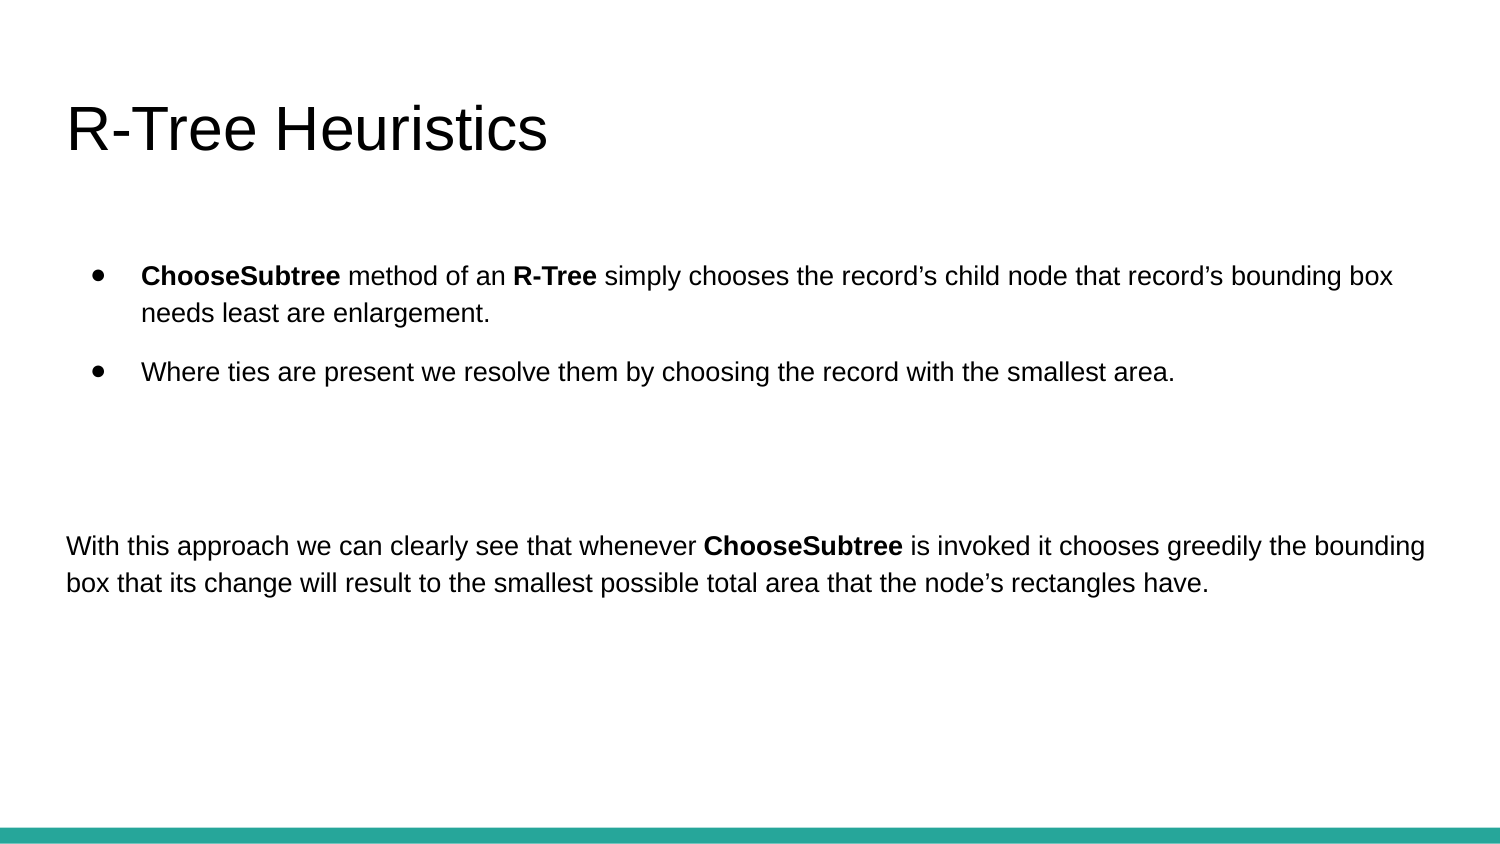

# R-Tree Heuristics
ChooseSubtree method of an R-Tree simply chooses the record’s child node that record’s bounding box needs least are enlargement.
Where ties are present we resolve them by choosing the record with the smallest area.

With this approach we can clearly see that whenever ChooseSubtree is invoked it chooses greedily the bounding box that its change will result to the smallest possible total area that the node’s rectangles have.